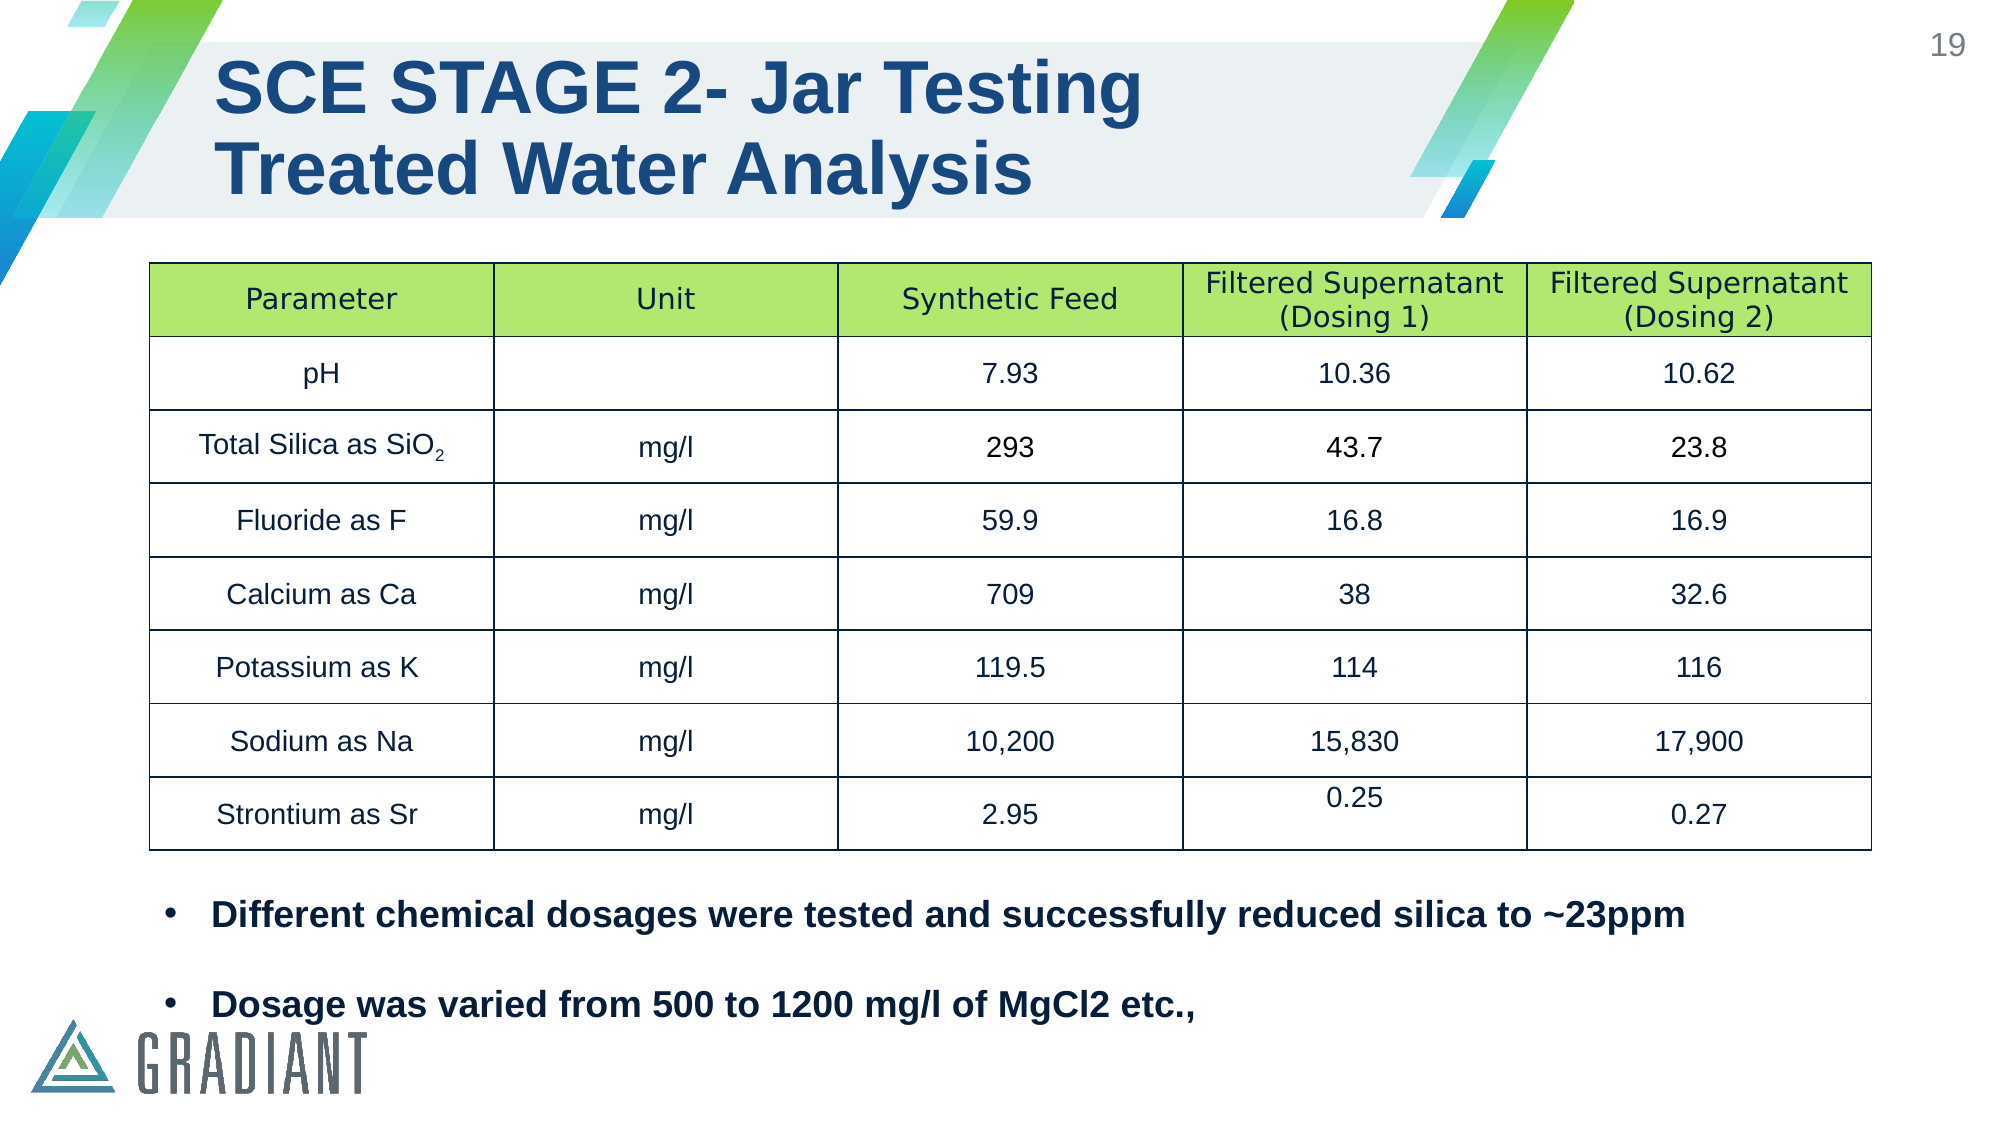

19
# SCE STAGE 2- Jar Testing Treated Water Analysis
| Parameter | Unit | Synthetic Feed | Filtered Supernatant (Dosing 1) | Filtered Supernatant (Dosing 2) |
| --- | --- | --- | --- | --- |
| pH |  | 7.93 | 10.36 | 10.62 |
| Total Silica as SiO2 | mg/l | 293 | 43.7 | 23.8 |
| Fluoride as F | mg/l | 59.9 | 16.8 | 16.9 |
| Calcium as Ca | mg/l | 709 | 38 | 32.6 |
| Potassium as K | mg/l | 119.5 | 114 | 116 |
| Sodium as Na | mg/l | 10,200 | 15,830 | 17,900 |
| Strontium as Sr | mg/l | 2.95 | 0.25 | 0.27 |
Different chemical dosages were tested and successfully reduced silica to ~23ppm

Dosage was varied from 500 to 1200 mg/l of MgCl2 etc.,